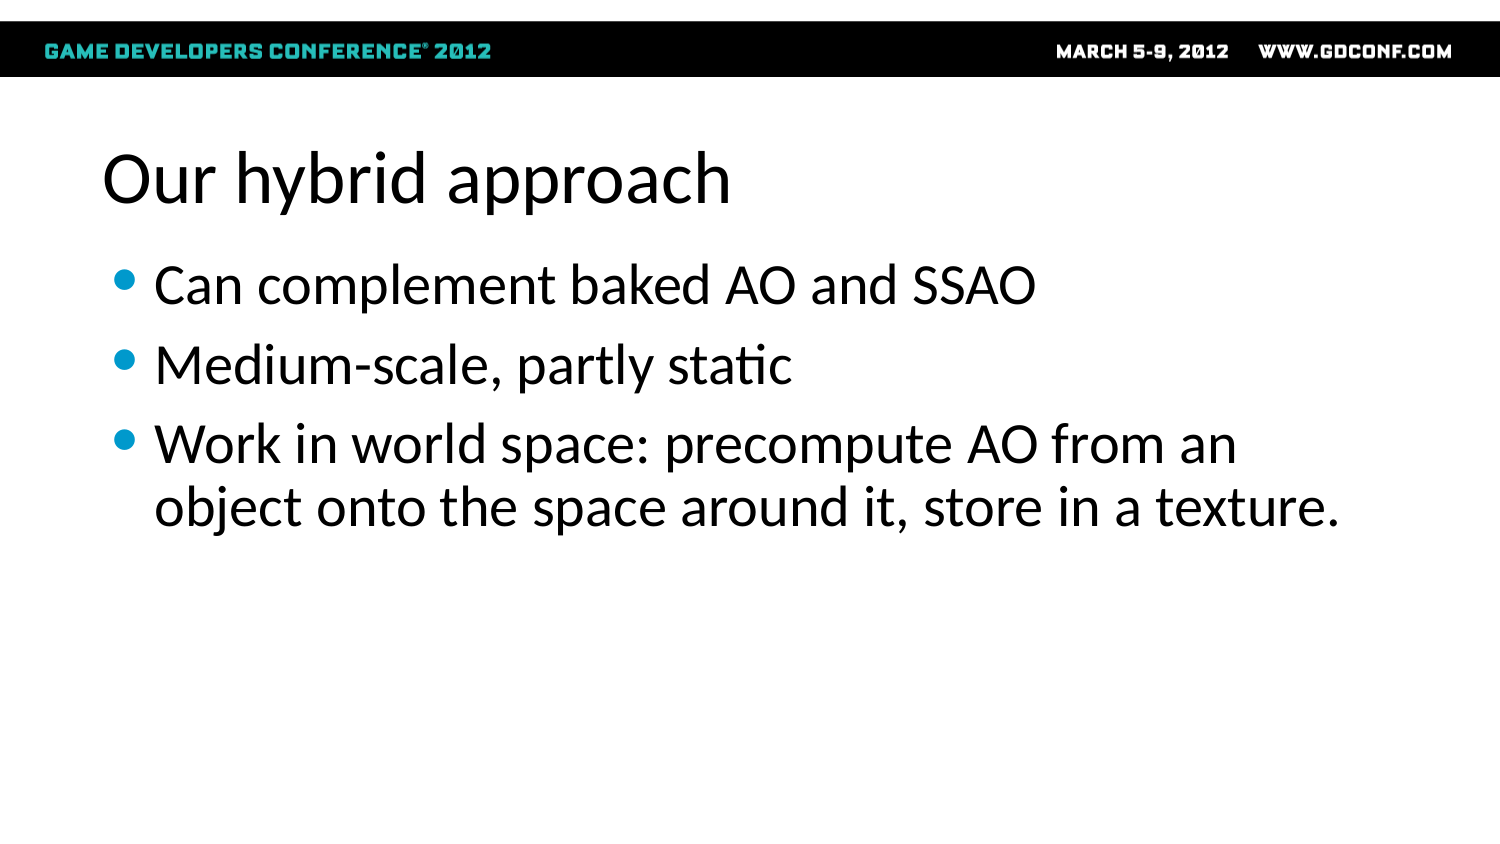

# Our hybrid approach
Can complement baked AO and SSAO
Medium-scale, partly static
Work in world space: precompute AO from an object onto the space around it, store in a texture.